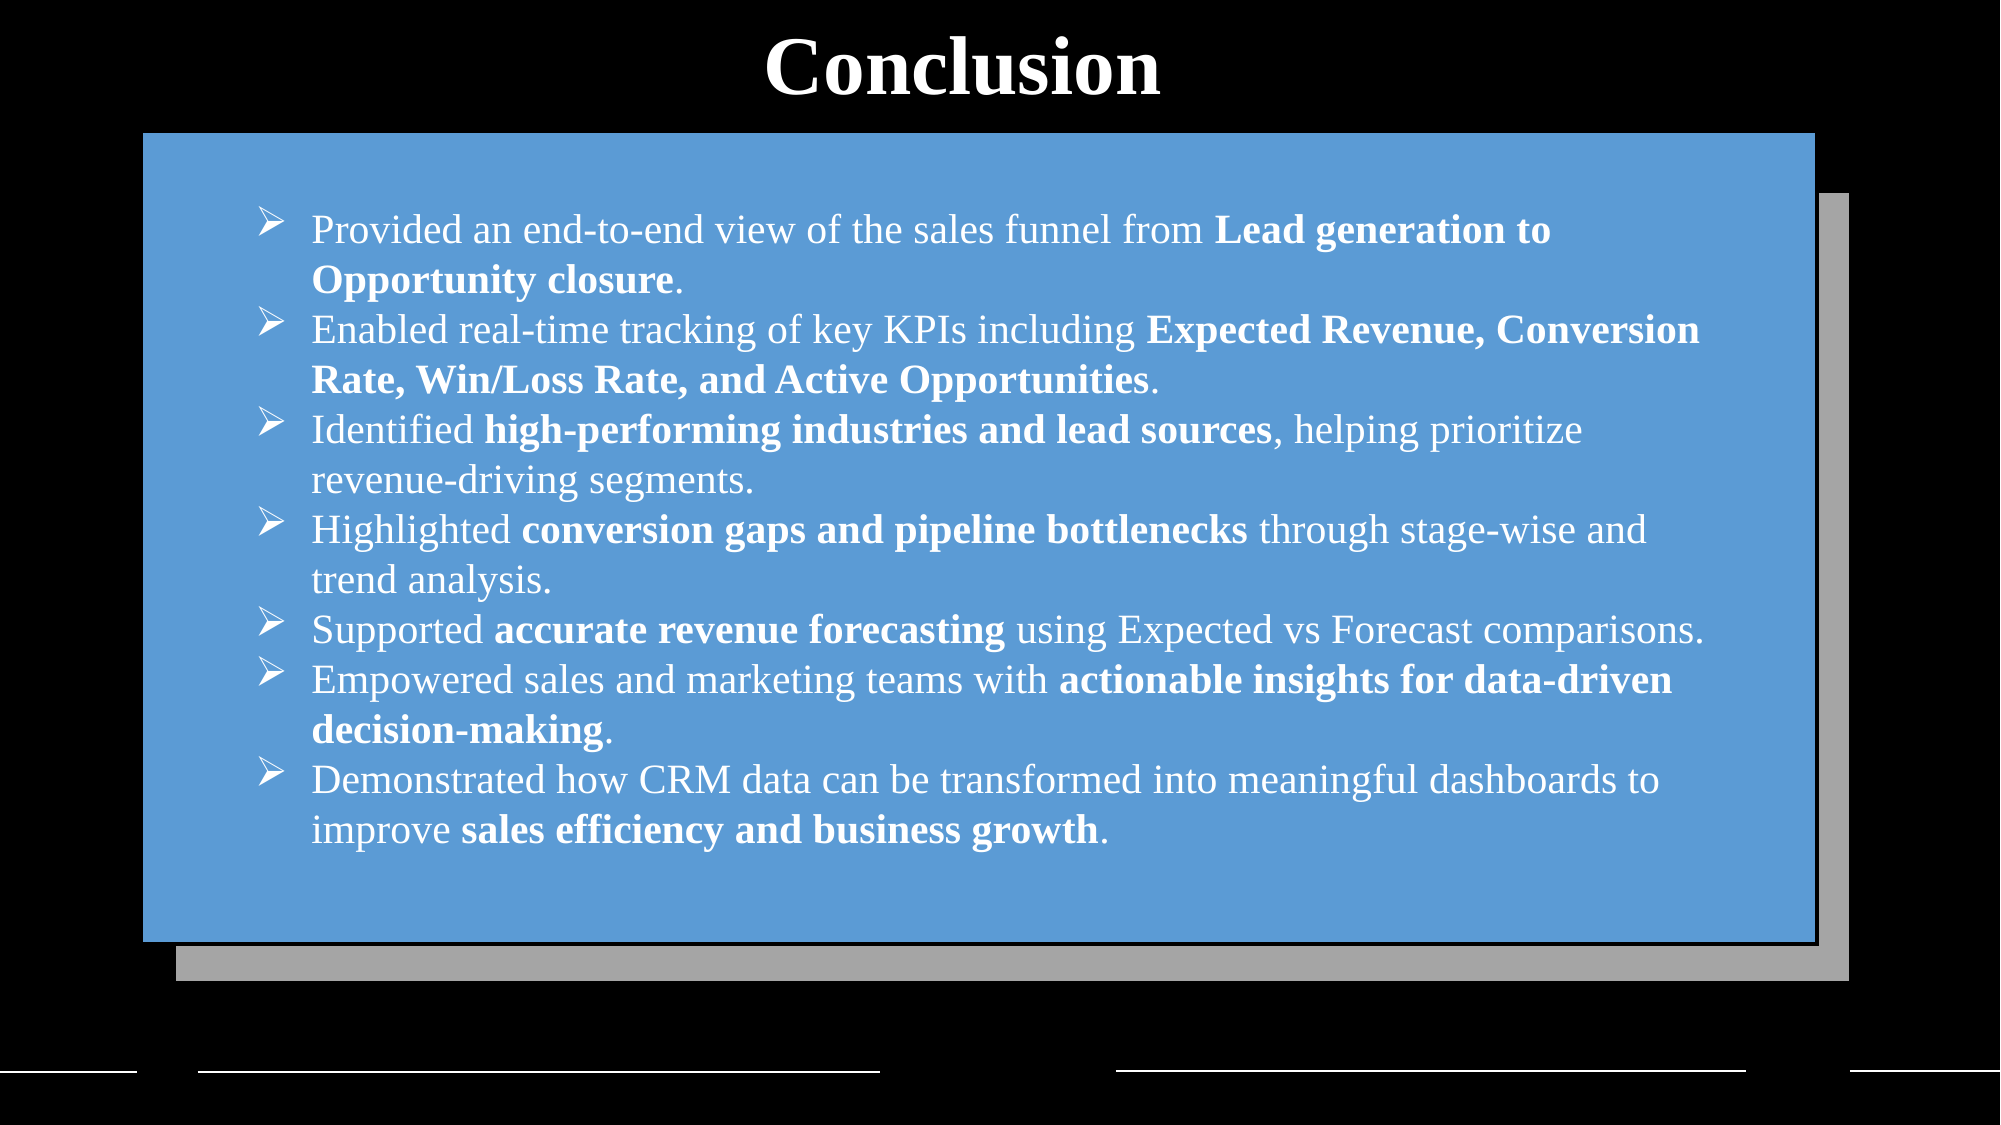

# Conclusion
Provided an end-to-end view of the sales funnel from Lead generation to Opportunity closure.
Enabled real-time tracking of key KPIs including Expected Revenue, Conversion Rate, Win/Loss Rate, and Active Opportunities.
Identified high-performing industries and lead sources, helping prioritize revenue-driving segments.
Highlighted conversion gaps and pipeline bottlenecks through stage-wise and trend analysis.
Supported accurate revenue forecasting using Expected vs Forecast comparisons.
Empowered sales and marketing teams with actionable insights for data-driven decision-making.
Demonstrated how CRM data can be transformed into meaningful dashboards to improve sales efficiency and business growth.